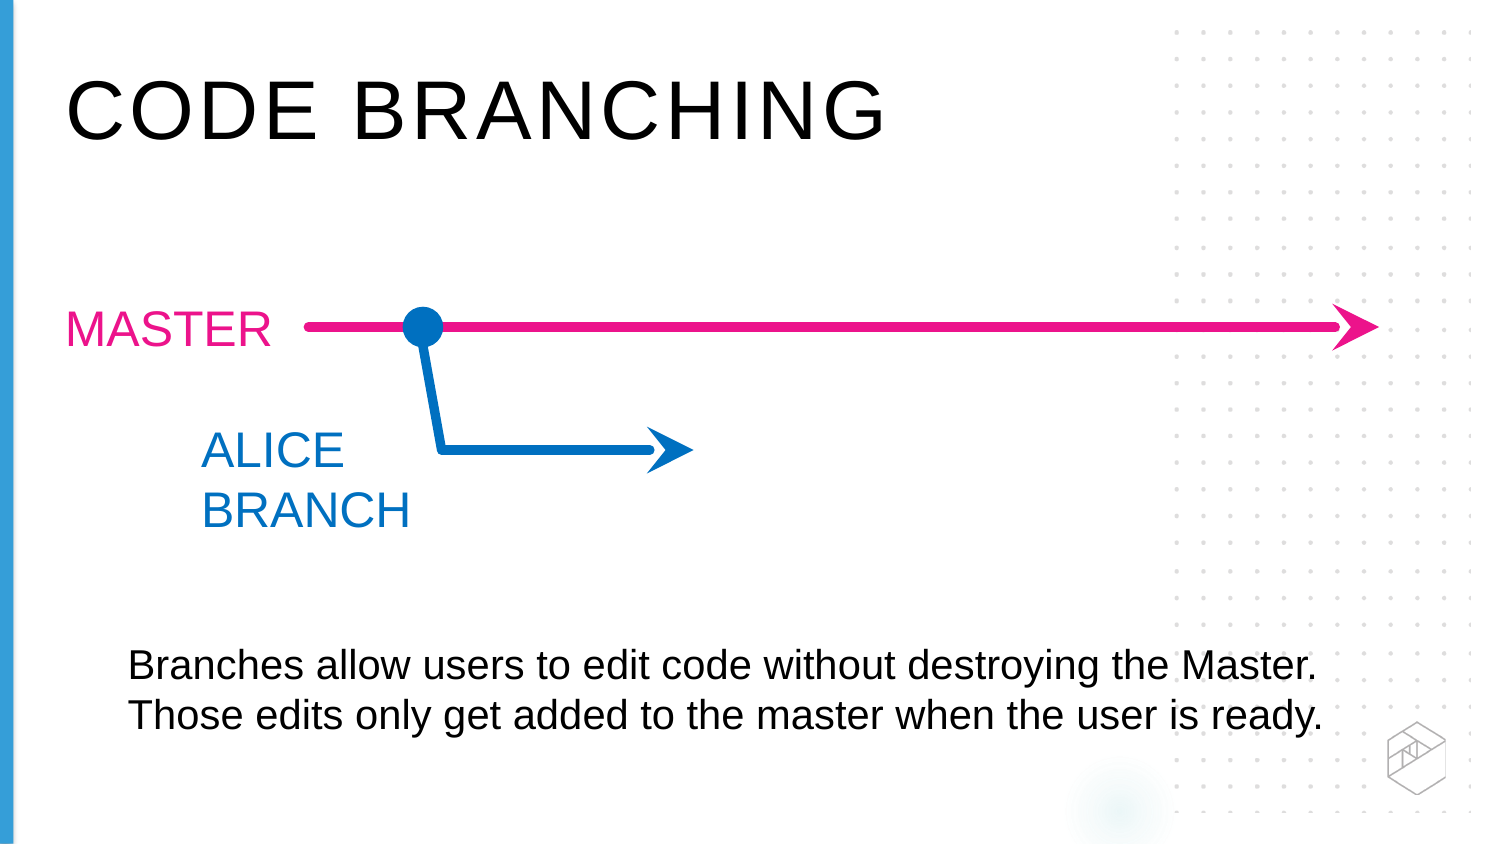

CODE BRANCHING
MASTER

ALICE BRANCH
Branches allow users to edit code without destroying the Master. Those edits only get added to the master when the user is ready.